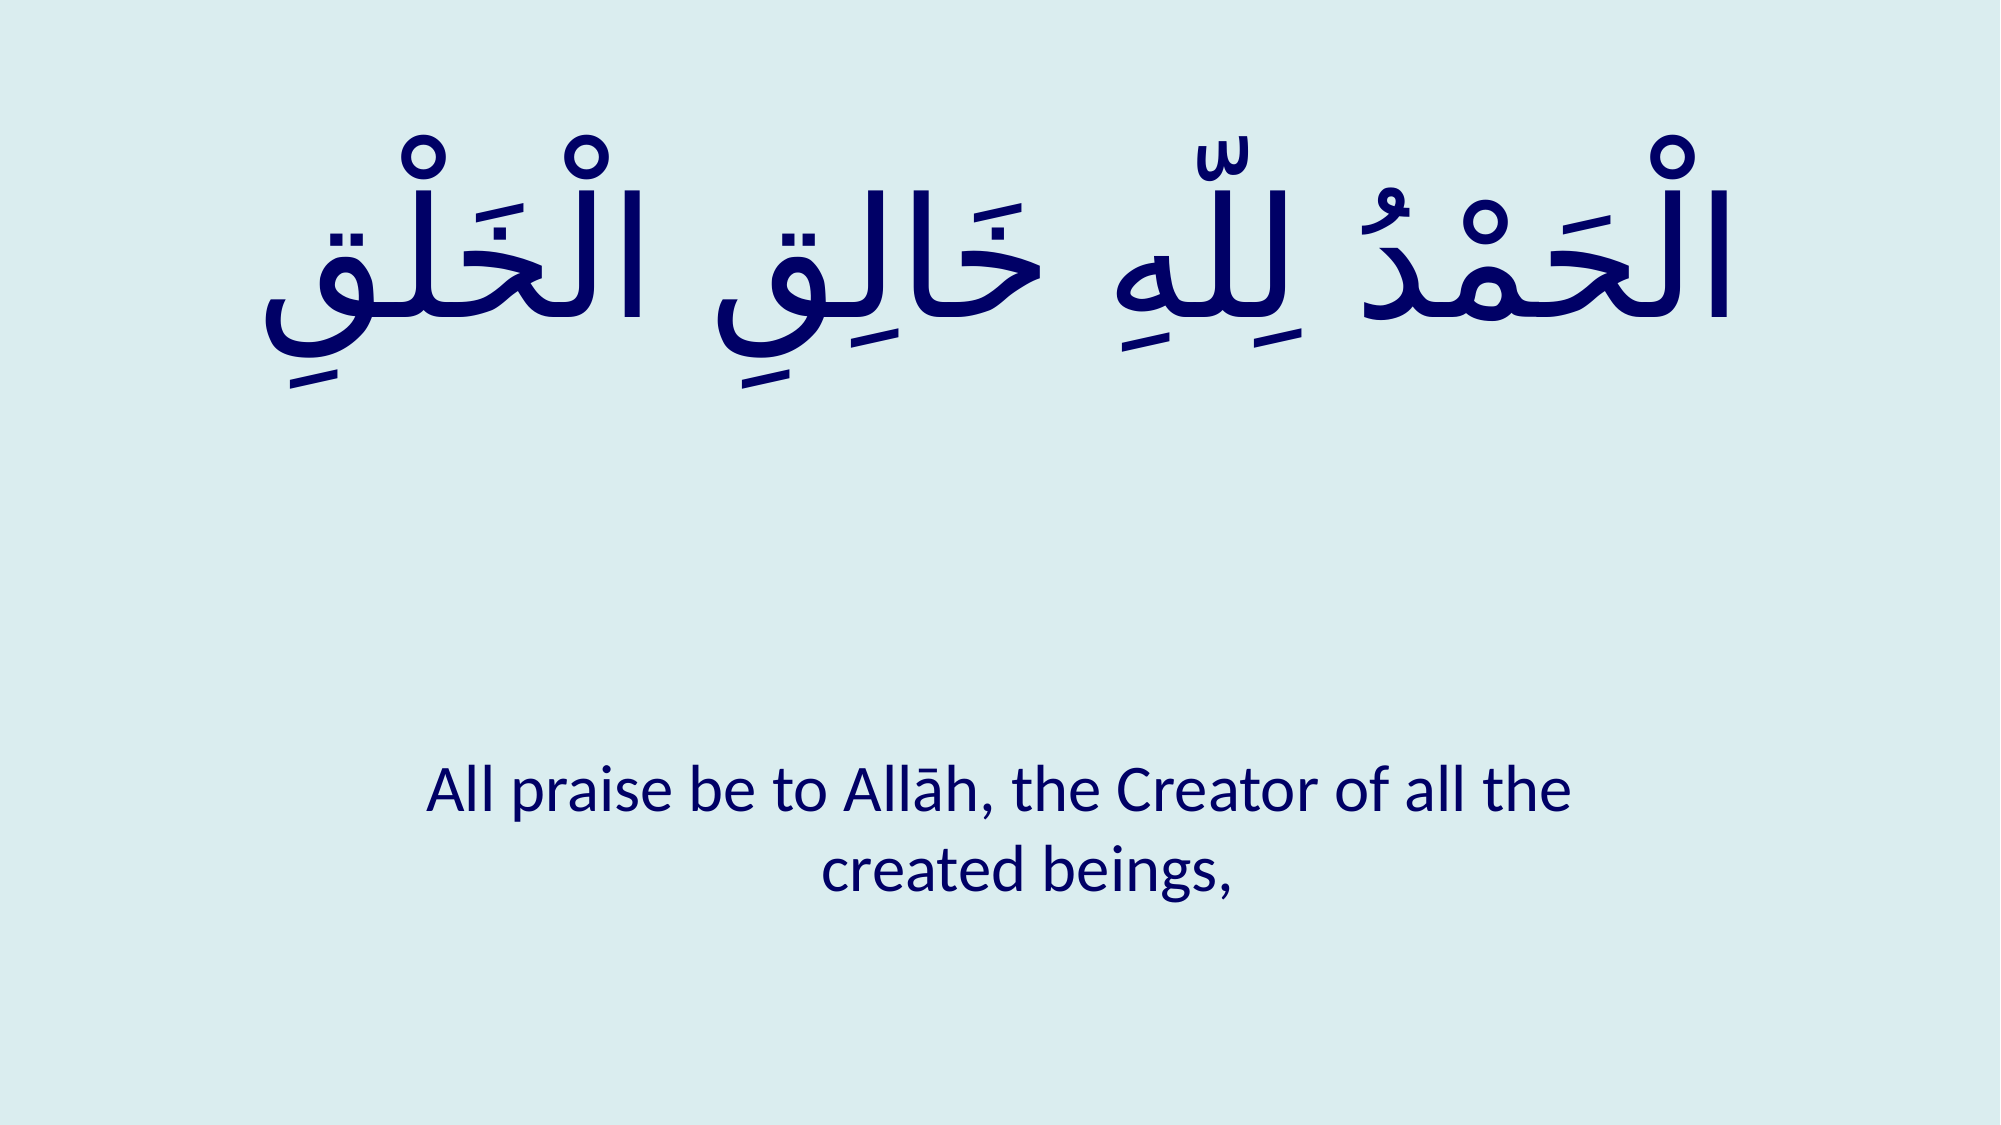

# الْحَمْدُ لِلّهِ خَالِقِ الْخَلْقِ
All praise be to Allāh, the Creator of all the created beings,